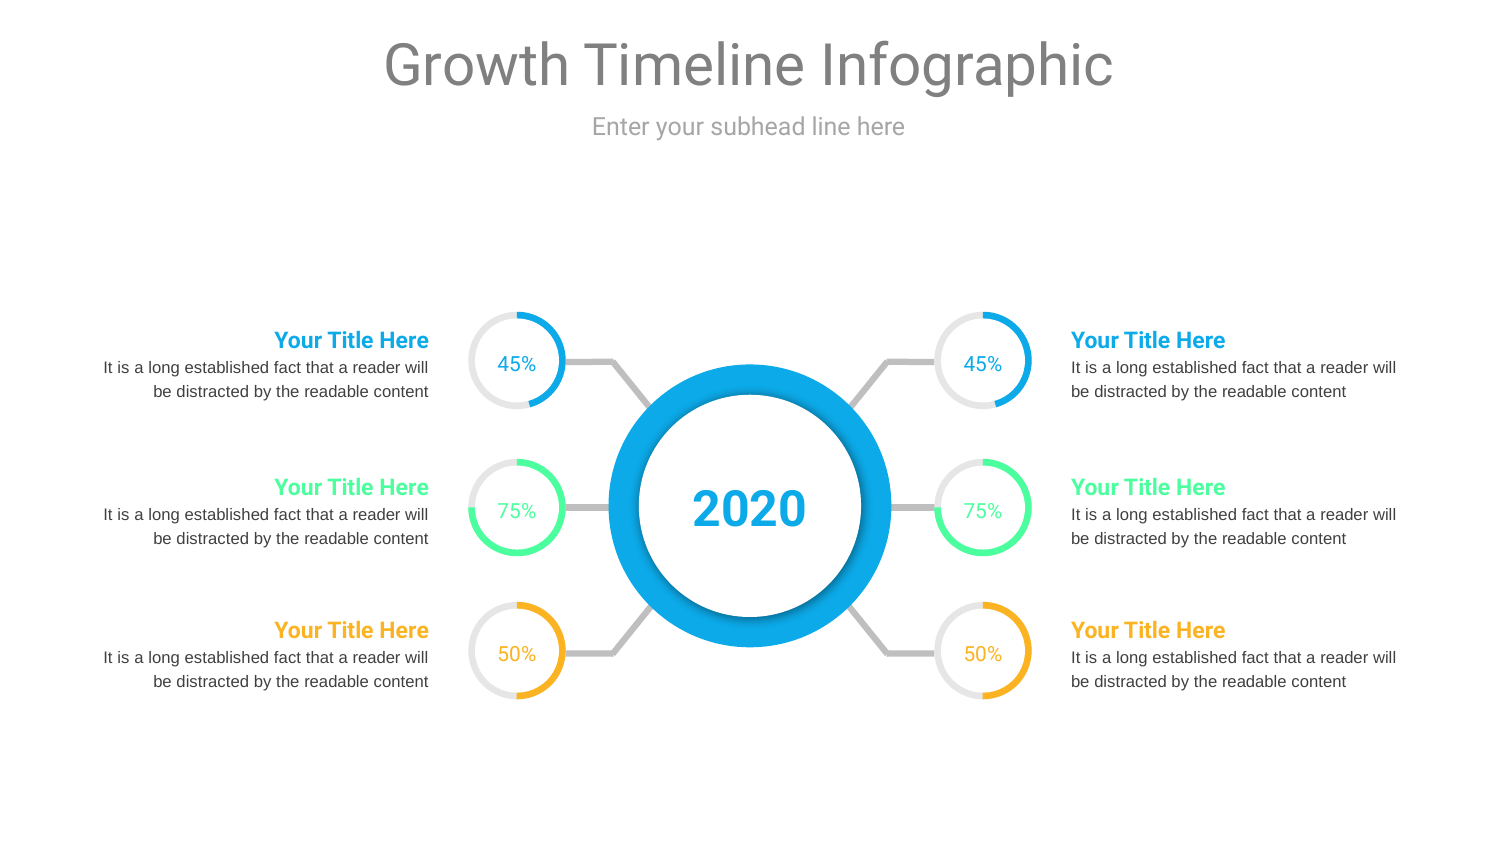

# Growth Timeline Infographic
Enter your subhead line here

45%

45%
Your Title Here
It is a long established fact that a reader will be distracted by the readable content
Your Title Here
It is a long established fact that a reader will be distracted by the readable content

75%

75%
Your Title Here
It is a long established fact that a reader will be distracted by the readable content
Your Title Here
It is a long established fact that a reader will be distracted by the readable content
2020

50%

50%
Your Title Here
It is a long established fact that a reader will be distracted by the readable content
Your Title Here
It is a long established fact that a reader will be distracted by the readable content